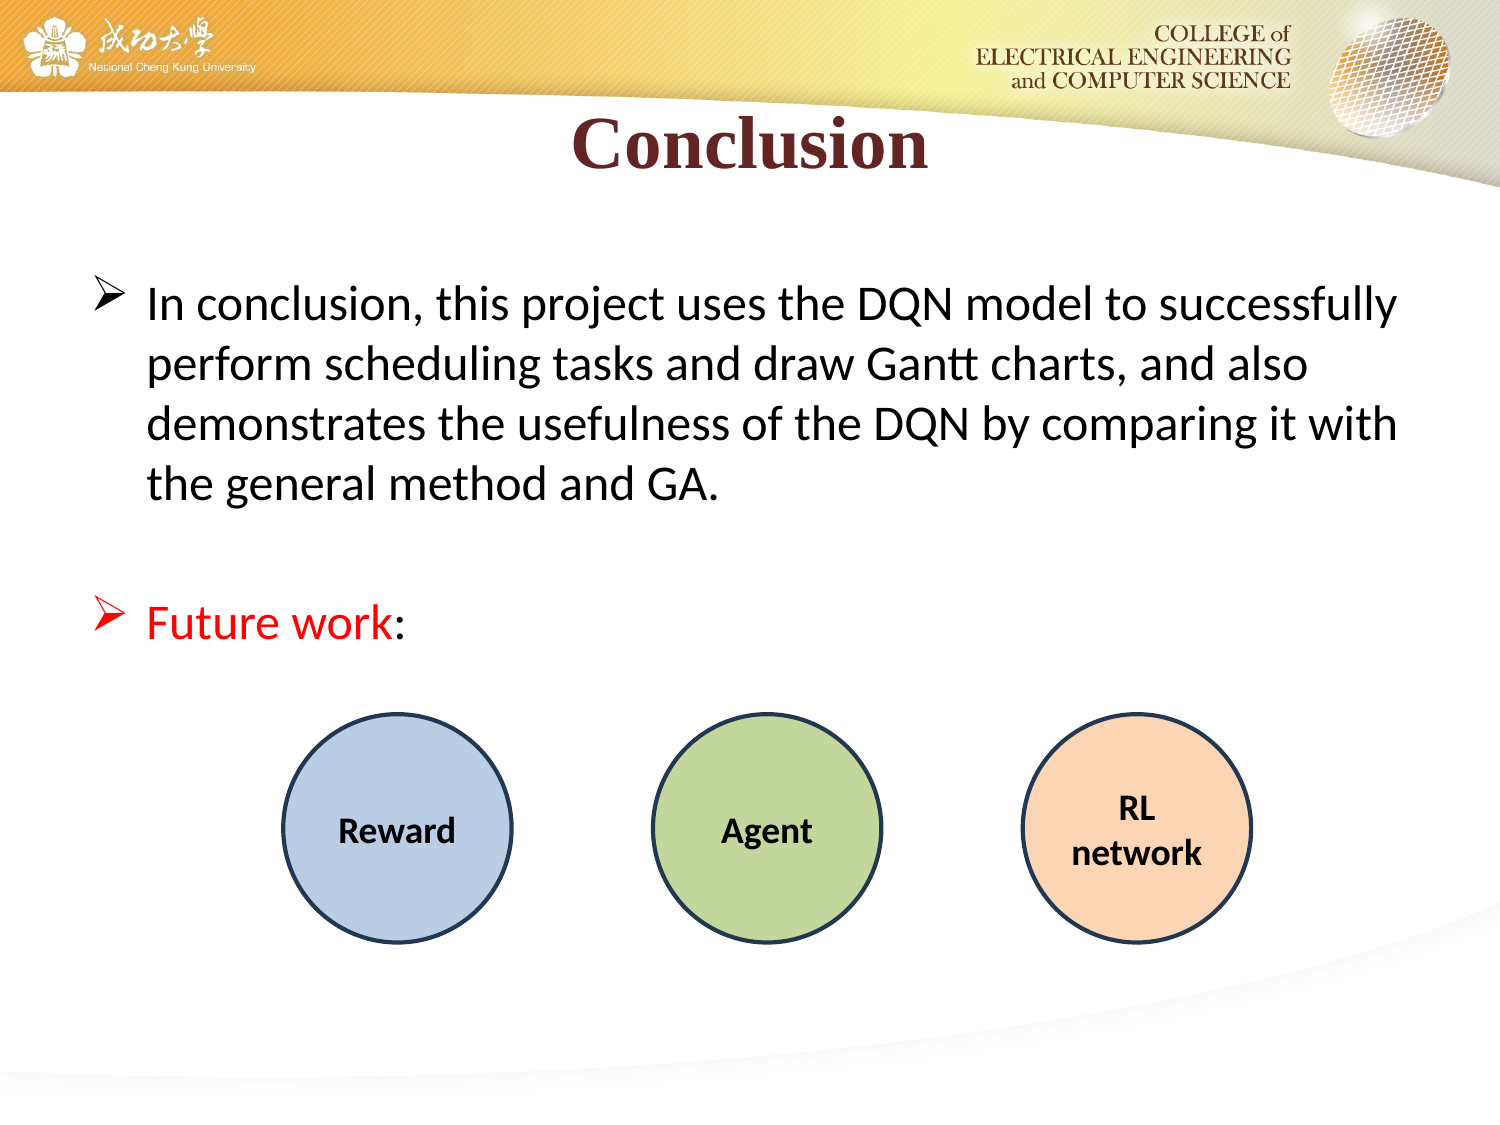

# Conclusion
In conclusion, this project uses the DQN model to successfully perform scheduling tasks and draw Gantt charts, and also demonstrates the usefulness of the DQN by comparing it with the general method and GA.

Future work:
Reward
Agent
RL
network